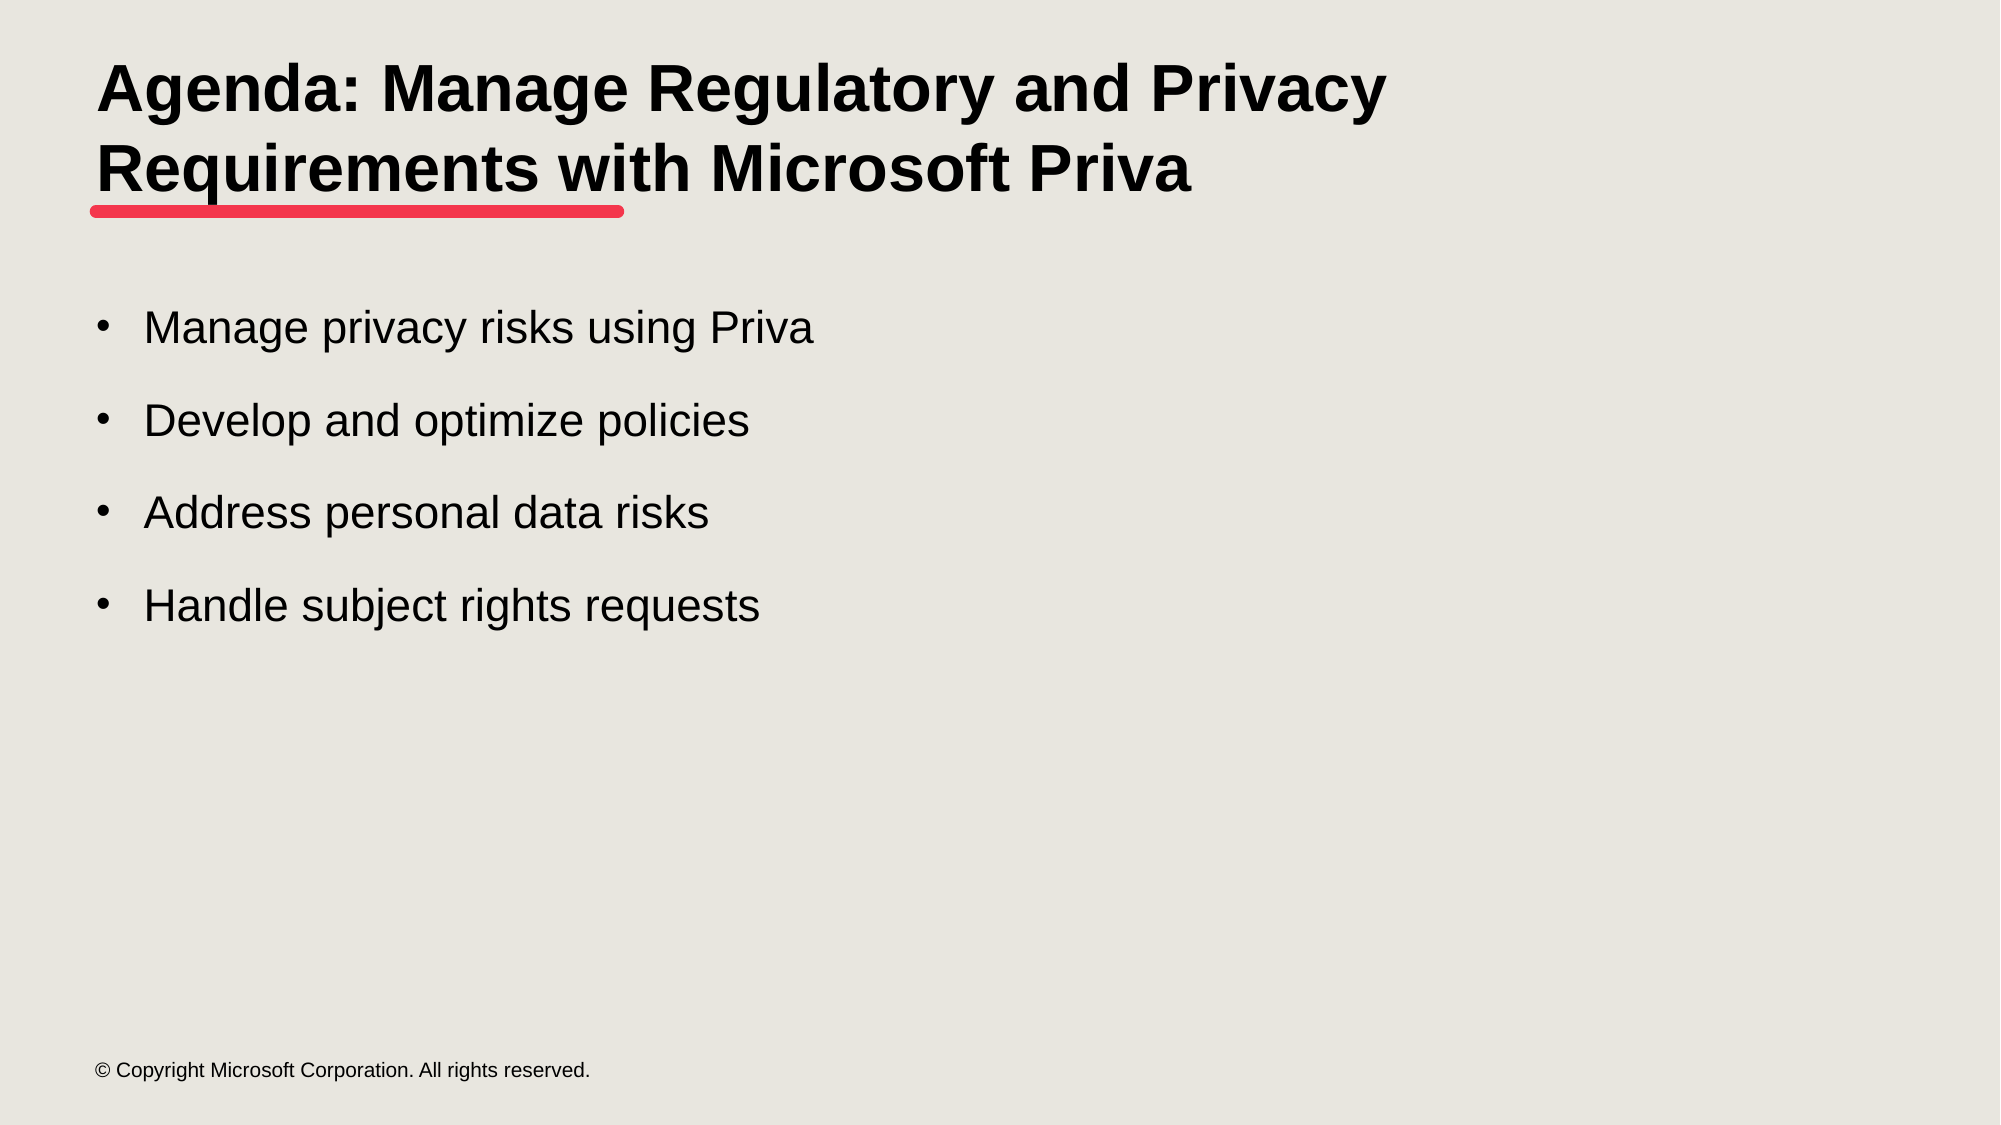

# Agenda: Manage Regulatory and Privacy Requirements with Microsoft Priva
Manage privacy risks using Priva
Develop and optimize policies
Address personal data risks
Handle subject rights requests